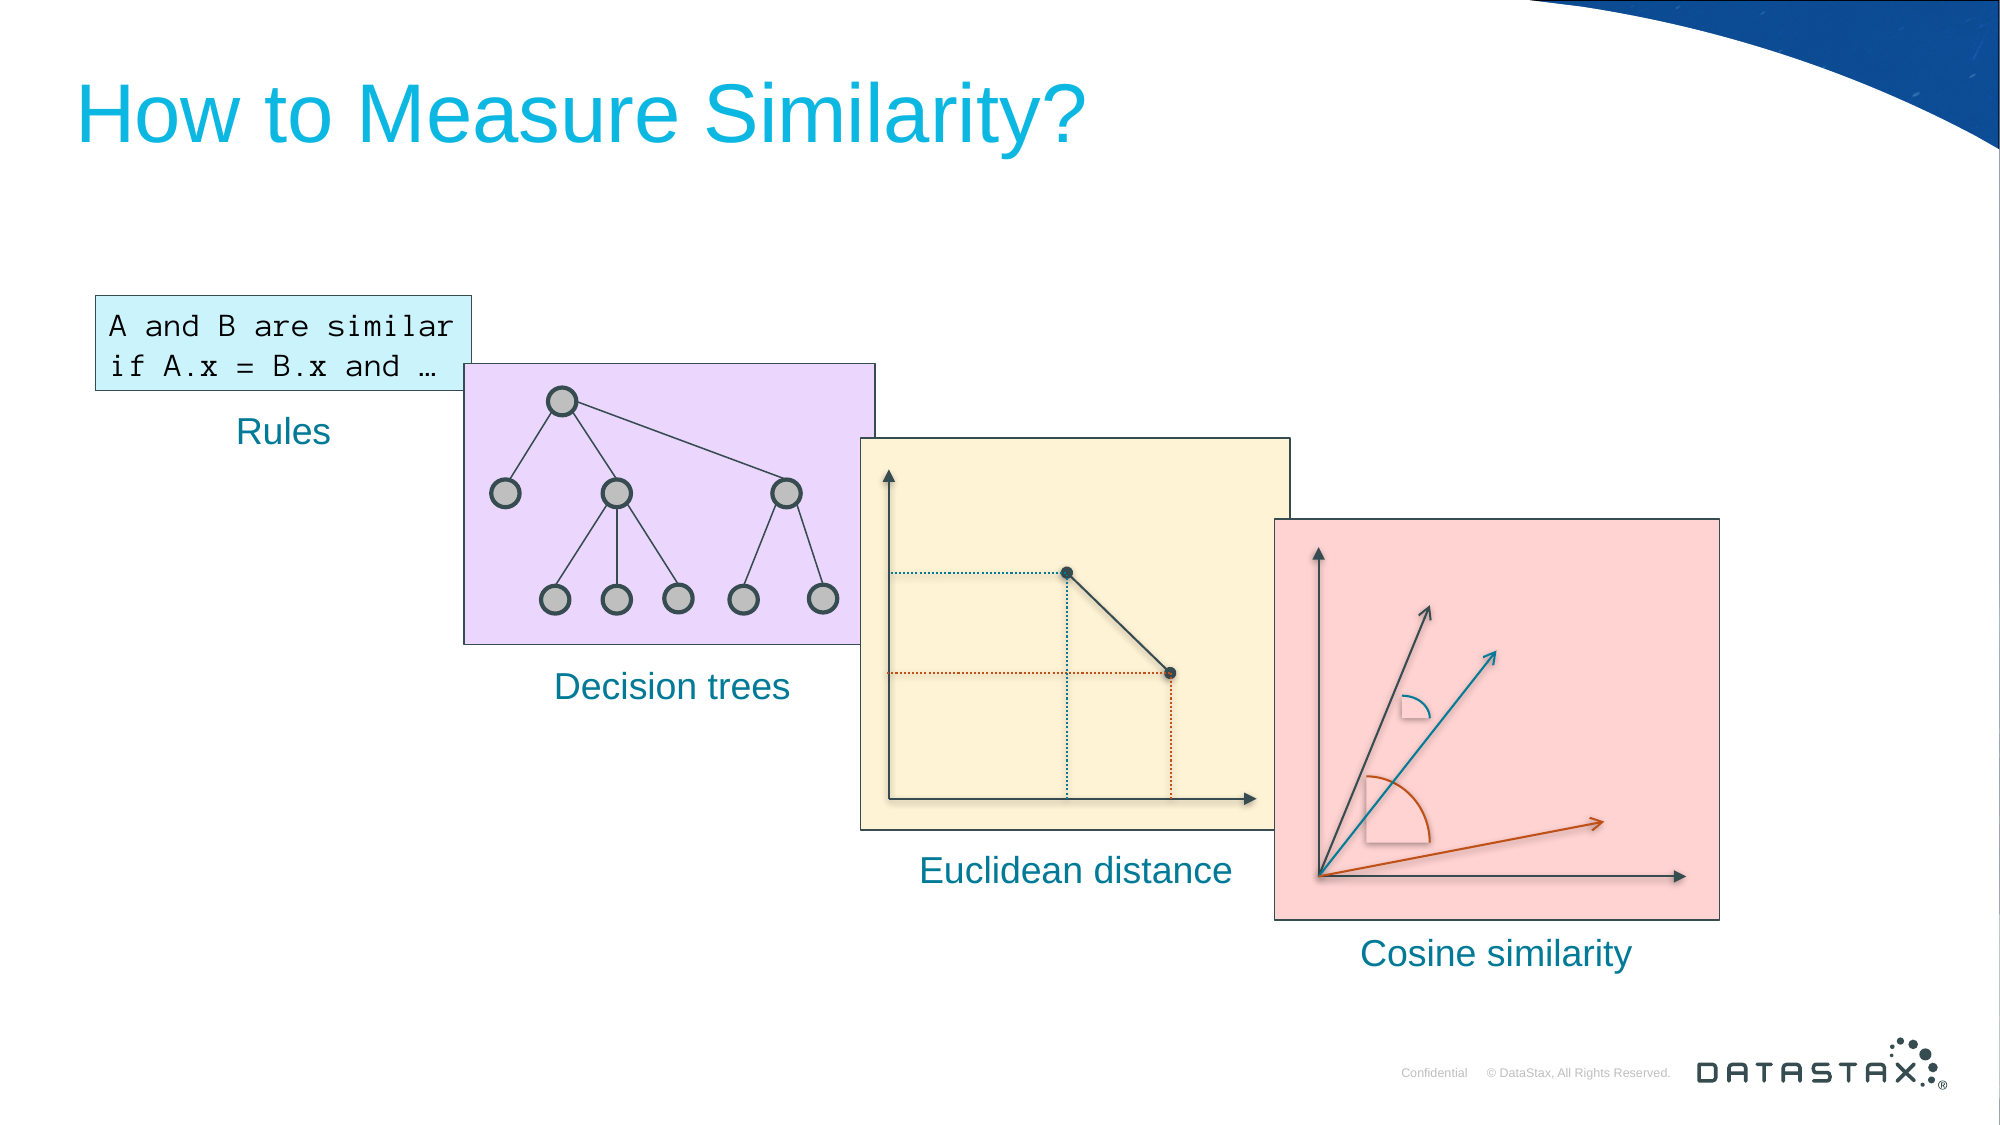

# How to Measure Similarity?
A and B are similar
if A.x = B.x and …

Rules

Decision trees
Euclidean distance
Cosine similarity